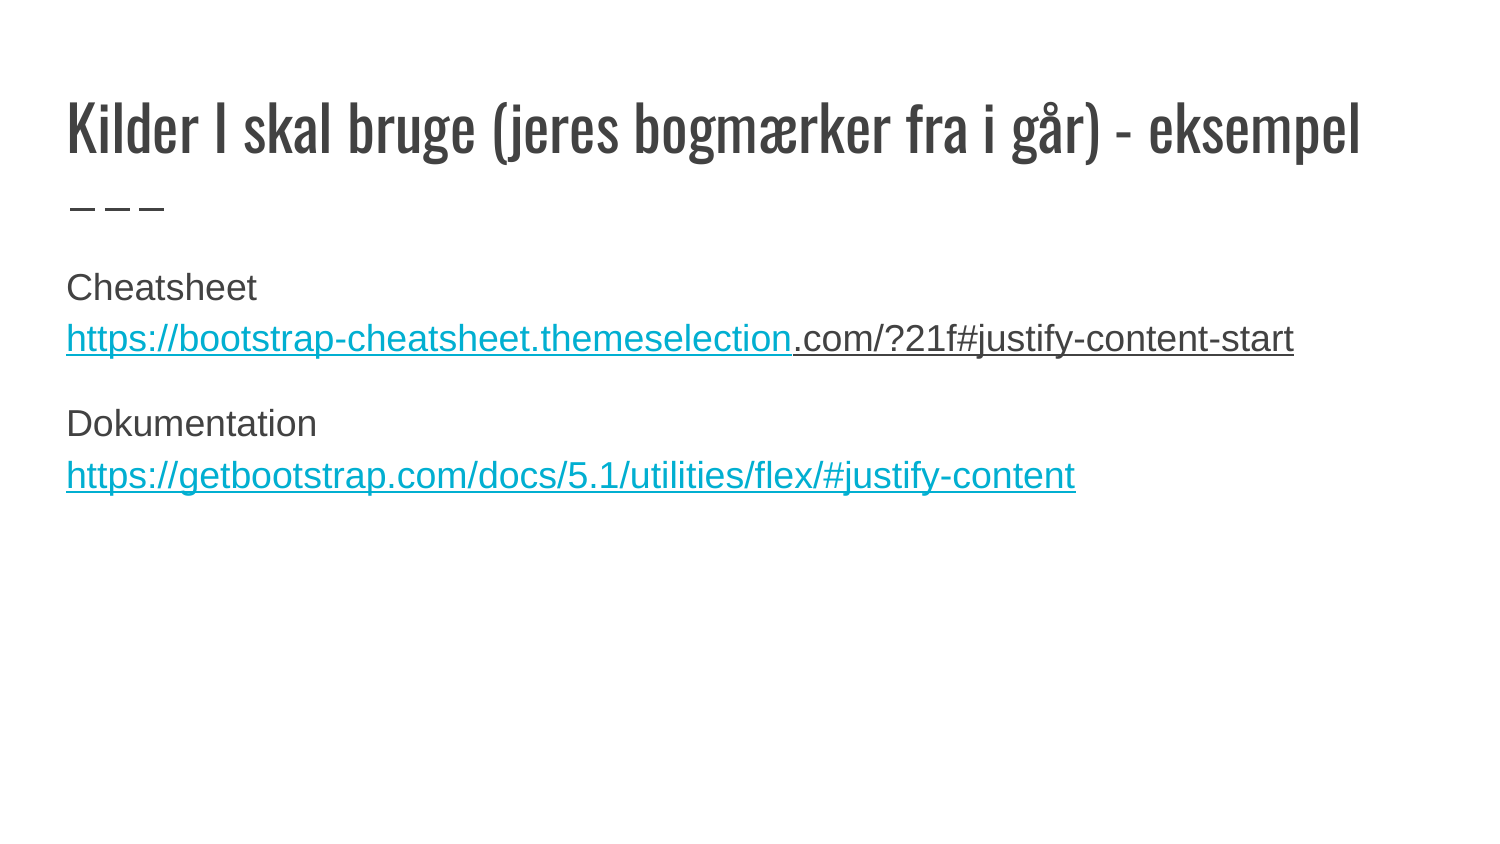

# Kilder I skal bruge (jeres bogmærker fra i går) - eksempel
Cheatsheet
https://bootstrap-cheatsheet.themeselection
.com/?21f#justify-content-start
Dokumentation
https://getbootstrap.com/docs/5.1/utilities/flex/#justify-content